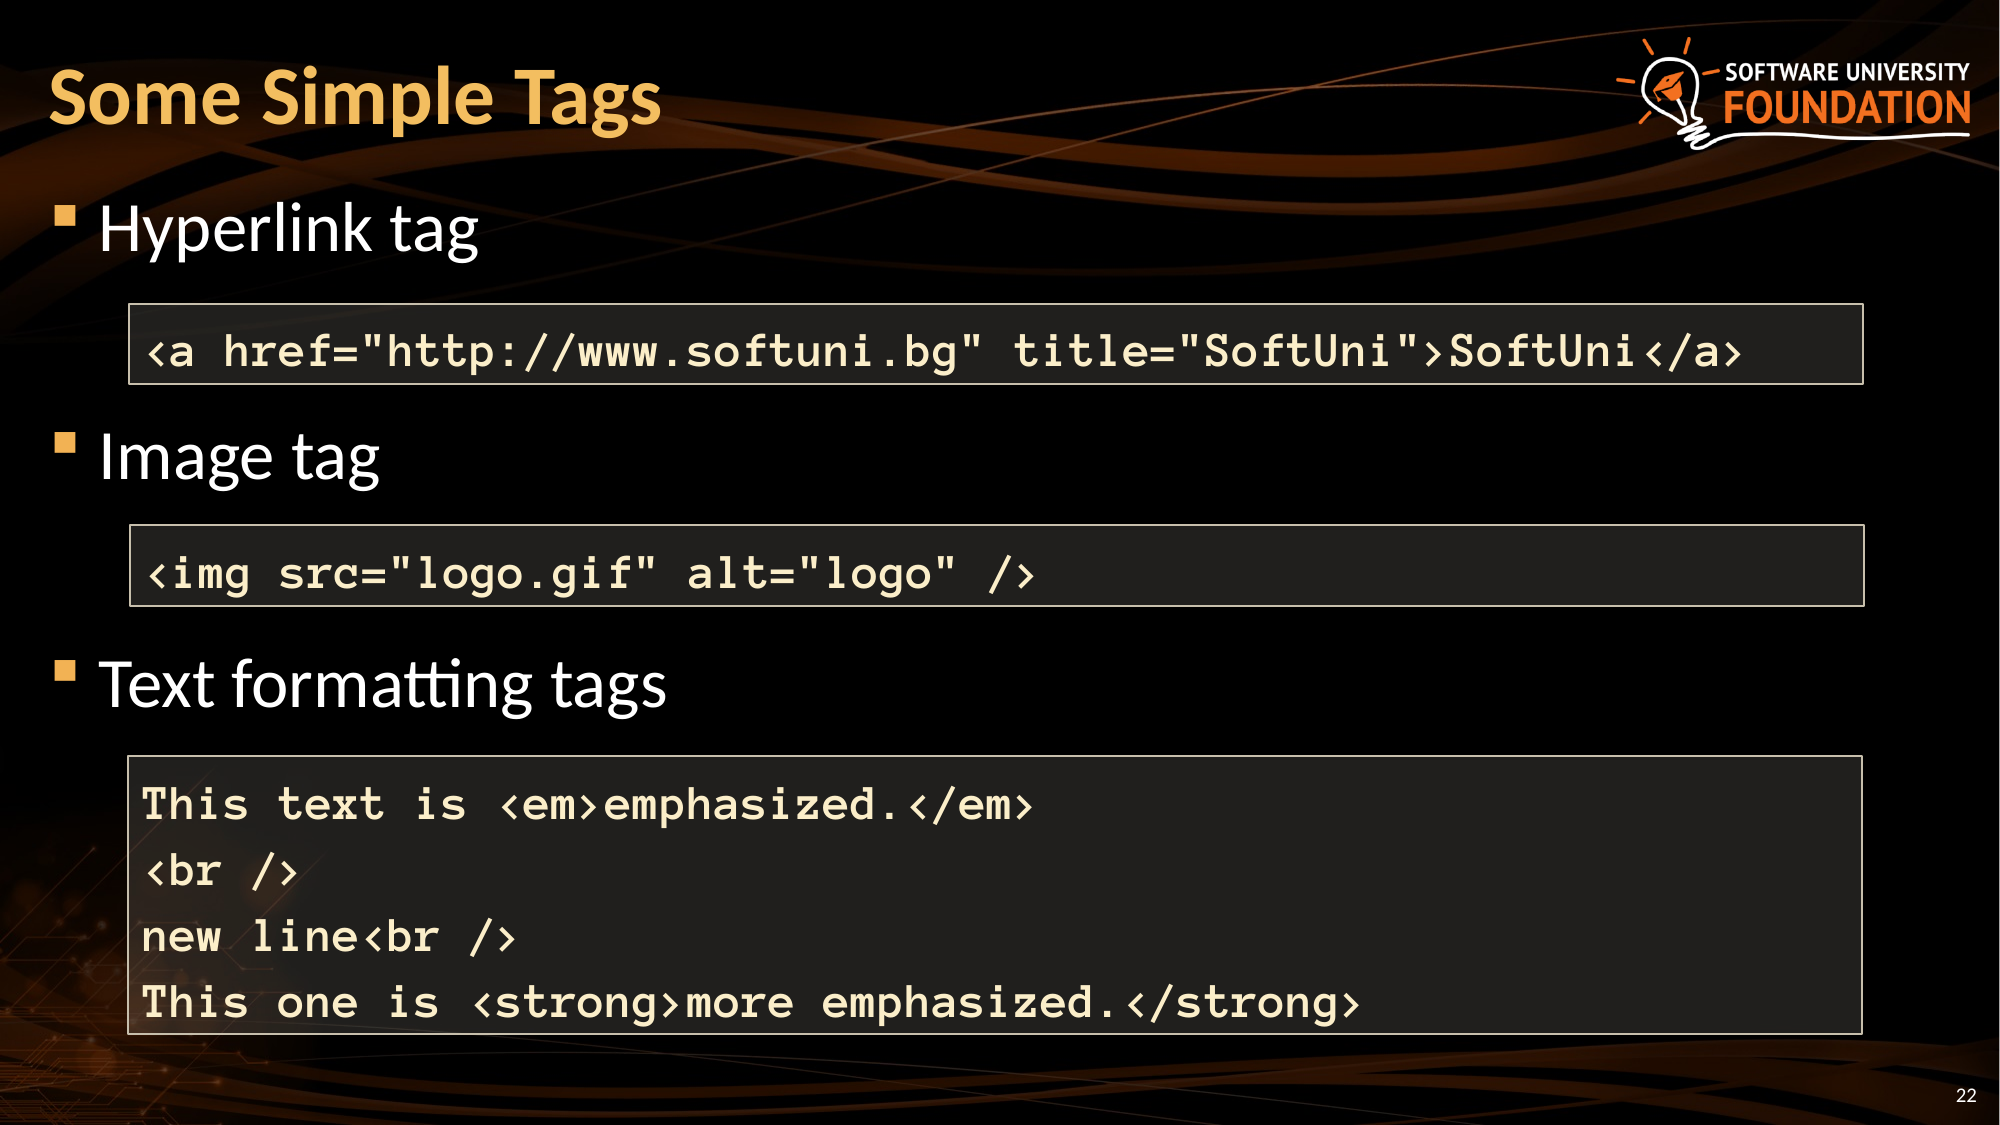

# Some Simple Tags
Hyperlink tag

Image tag

Text formatting tags
<a href="http://www.softuni.bg" title="SoftUni">SoftUni</a>
<img src="logo.gif" alt="logo" />
This text is <em>emphasized.</em>
<br />
new line<br />
This one is <strong>more emphasized.</strong>
22